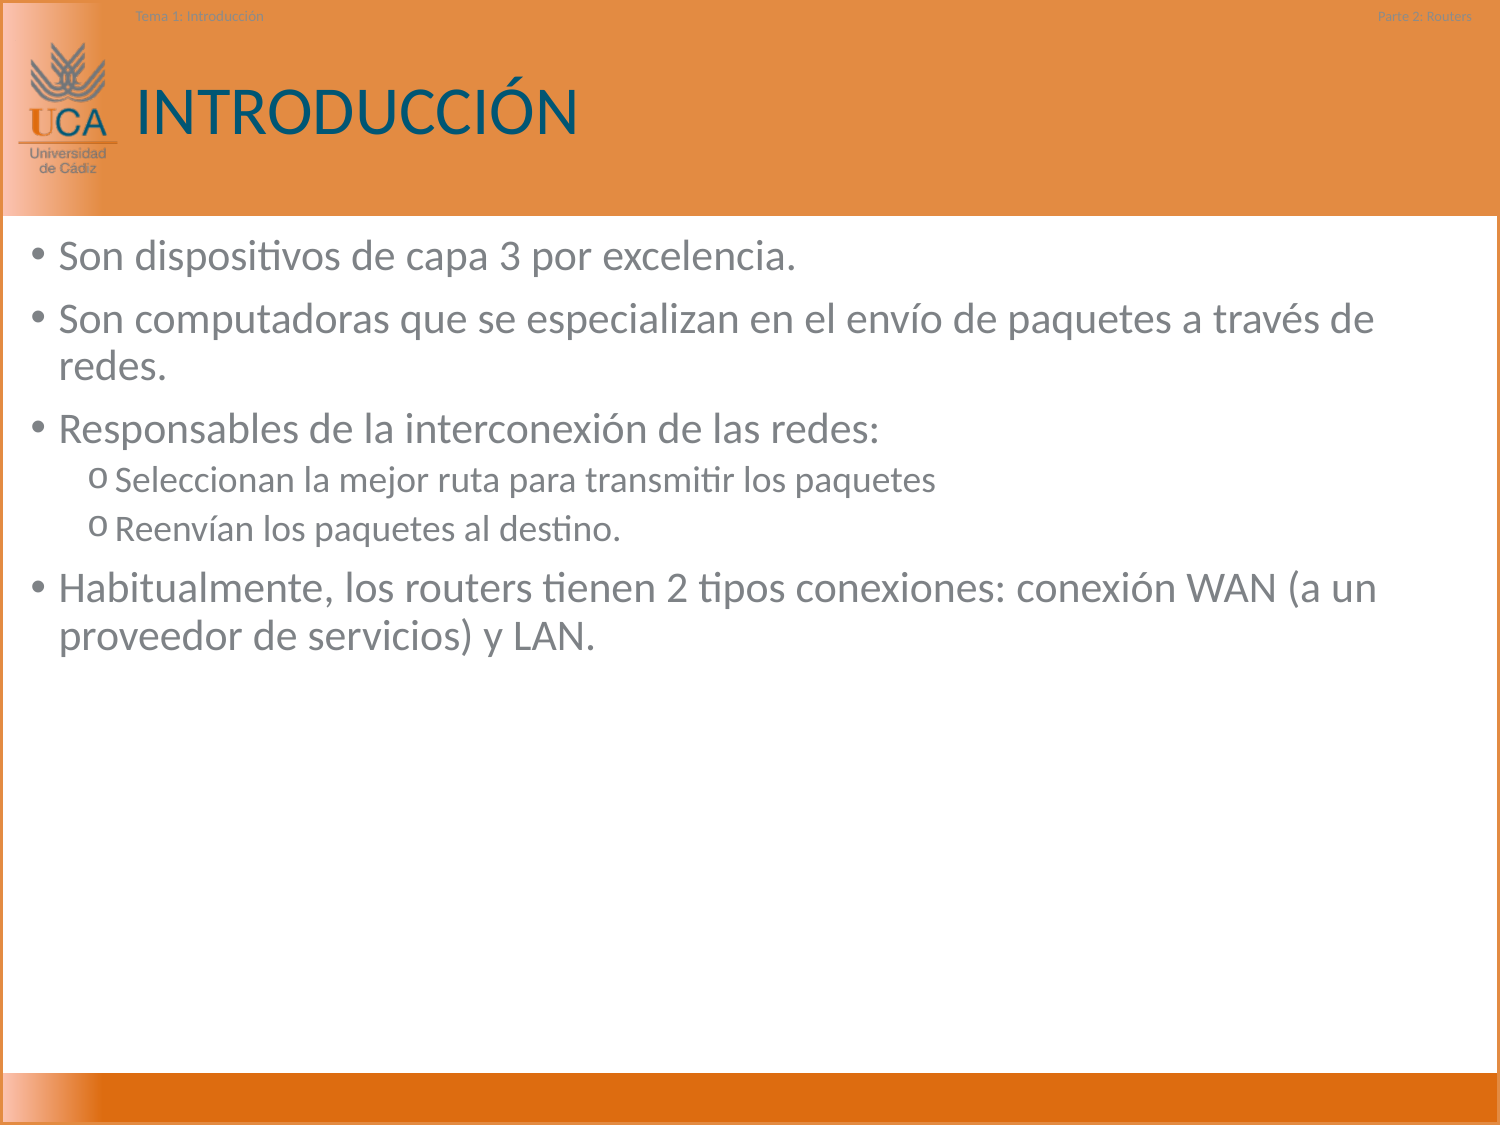

Tema 1: Introducción

Parte 2: Routers
# INTRODUCCIÓN
Son dispositivos de capa 3 por excelencia.
Son computadoras que se especializan en el envío de paquetes a través de redes.
Responsables de la interconexión de las redes:
Seleccionan la mejor ruta para transmitir los paquetes
Reenvían los paquetes al destino.
Habitualmente, los routers tienen 2 tipos conexiones: conexión WAN (a un proveedor de servicios) y LAN.